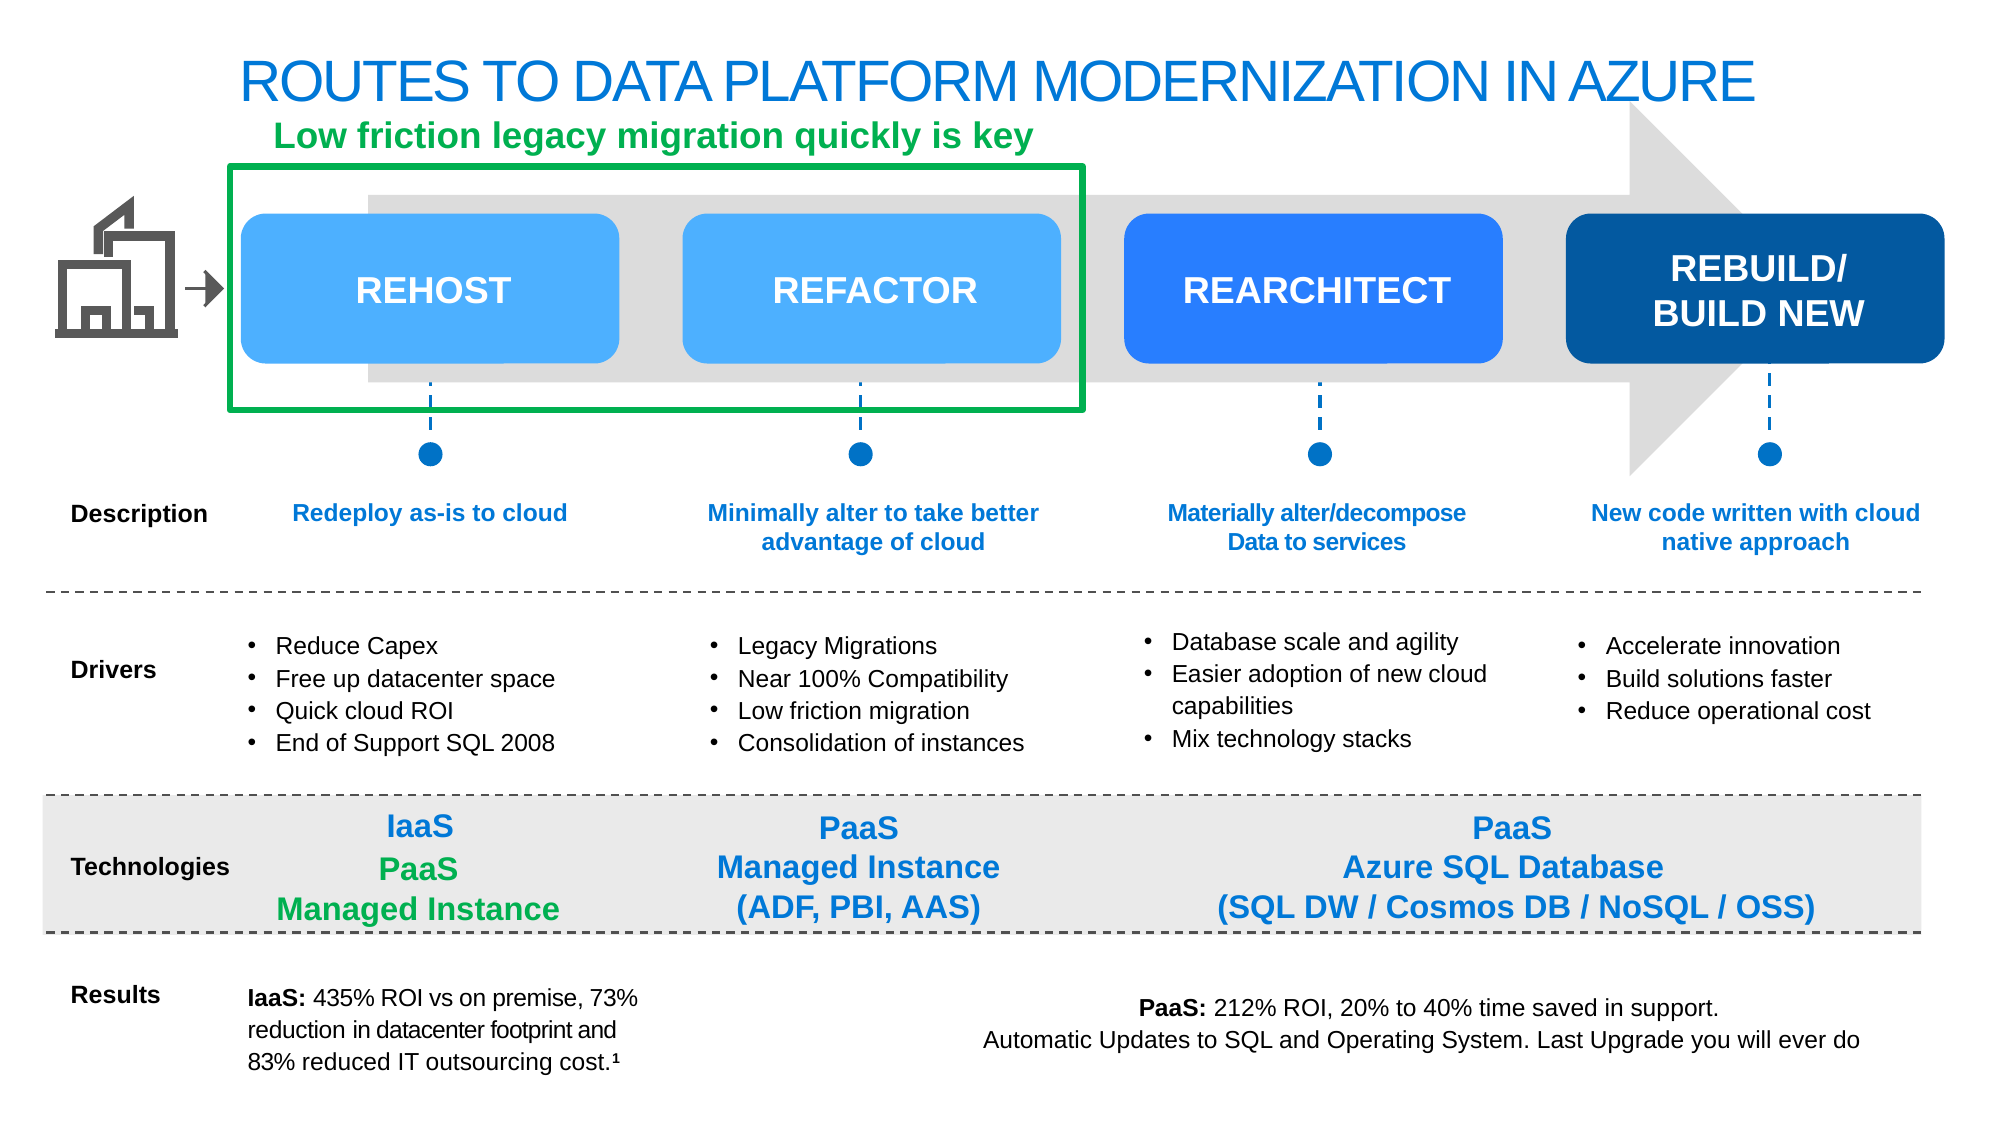

Routes to Data Platform Modernization in azure
rehost
refactor
rearchitect
Rebuild/
build new
Low friction legacy migration quickly is key

Minimally alter to take better advantage of cloud
Materially alter/decompose Data to services
New code written with cloud native approach
Description
Redeploy as-is to cloud
Database scale and agility
Easier adoption of new cloud capabilities
Mix technology stacks
Reduce Capex
Free up datacenter space
Quick cloud ROI
End of Support SQL 2008
Legacy Migrations
Near 100% Compatibility
Low friction migration
Consolidation of instances
Accelerate innovation
Build solutions faster
Reduce operational cost
Drivers

IaaS
PaaS
Managed Instance
(ADF, PBI, AAS)
PaaS
Azure SQL Database
 (SQL DW / Cosmos DB / NoSQL / OSS)
PaaS
Managed Instance
Technologies
Results
IaaS: 435% ROI vs on premise, 73% reduction in datacenter footprint and 83% reduced IT outsourcing cost.1
PaaS: 212% ROI, 20% to 40% time saved in support.
Automatic Updates to SQL and Operating System. Last Upgrade you will ever do